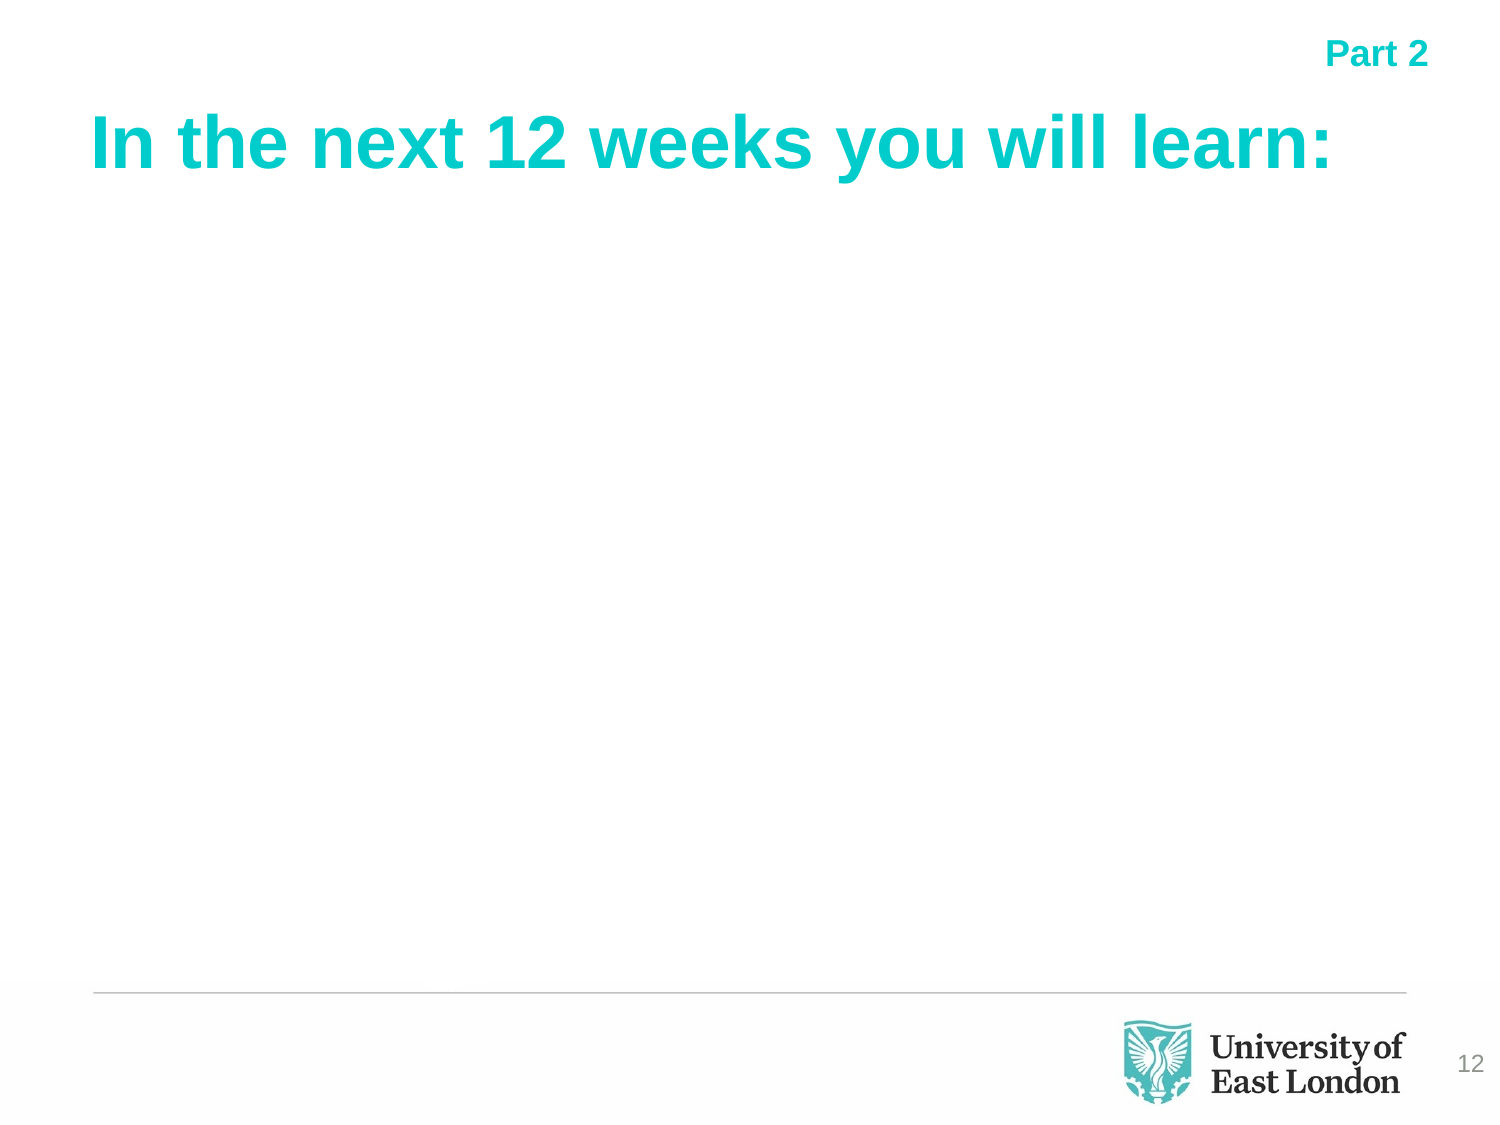

Part 2
# In the next 12 weeks you will learn:
12